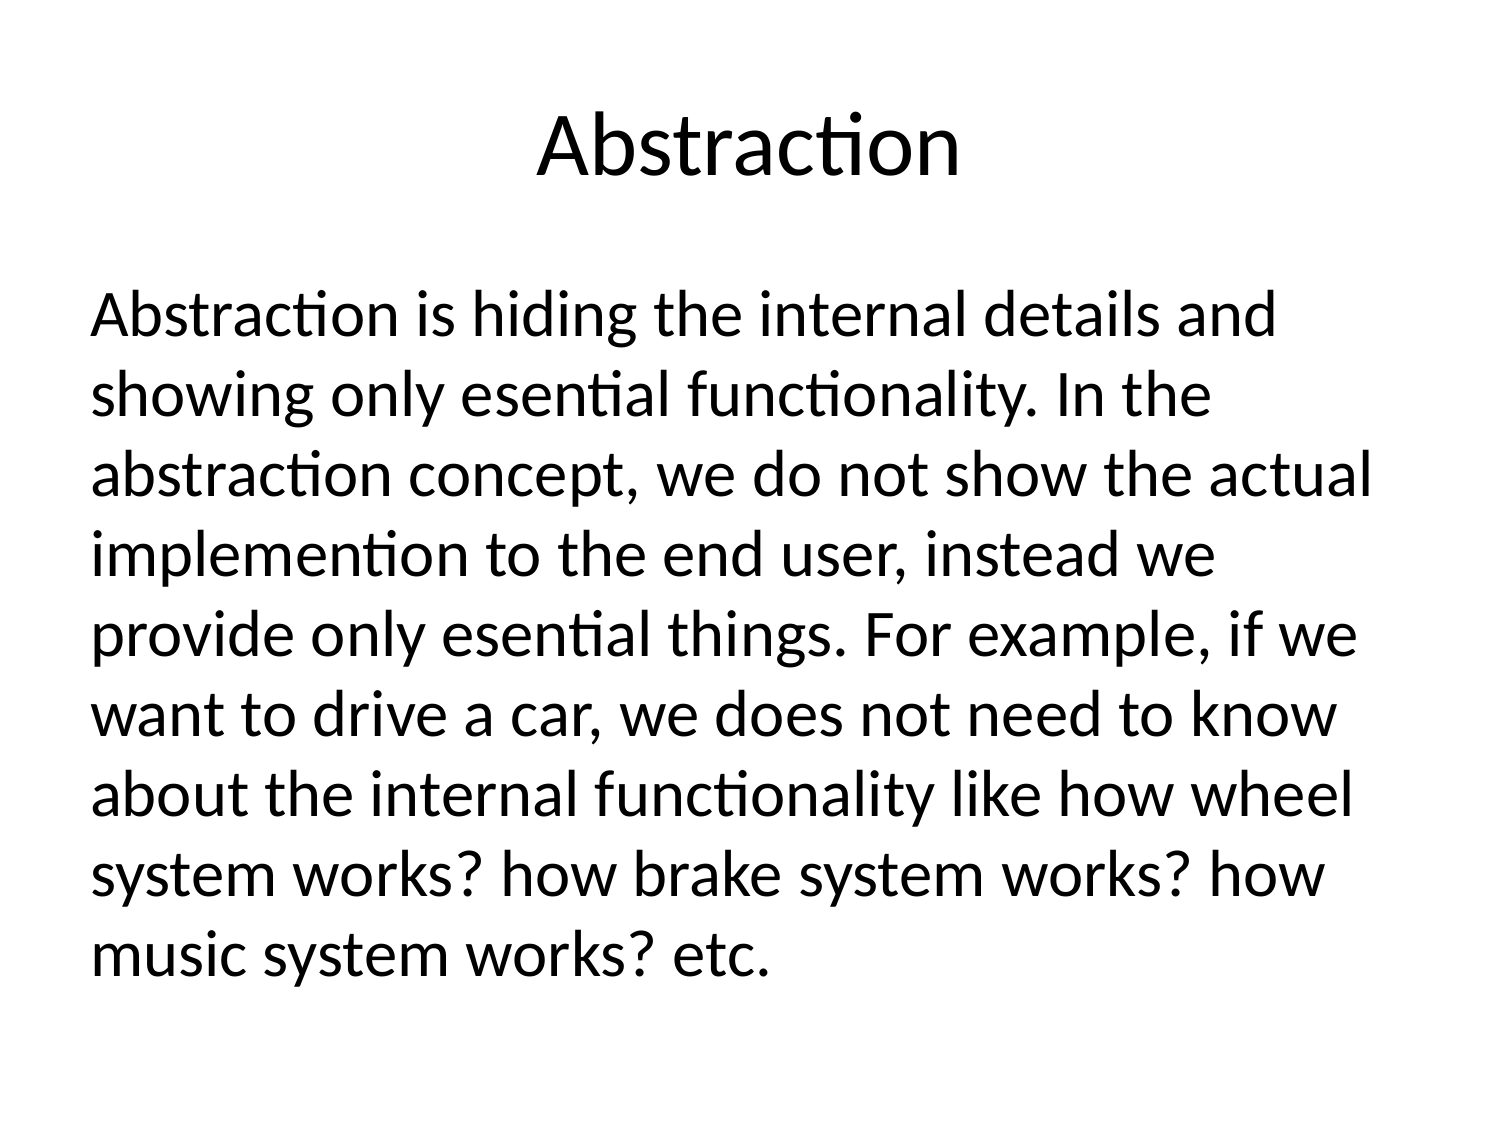

# Abstraction
Abstraction is hiding the internal details and showing only esential functionality. In the abstraction concept, we do not show the actual implemention to the end user, instead we provide only esential things. For example, if we want to drive a car, we does not need to know about the internal functionality like how wheel system works? how brake system works? how music system works? etc.